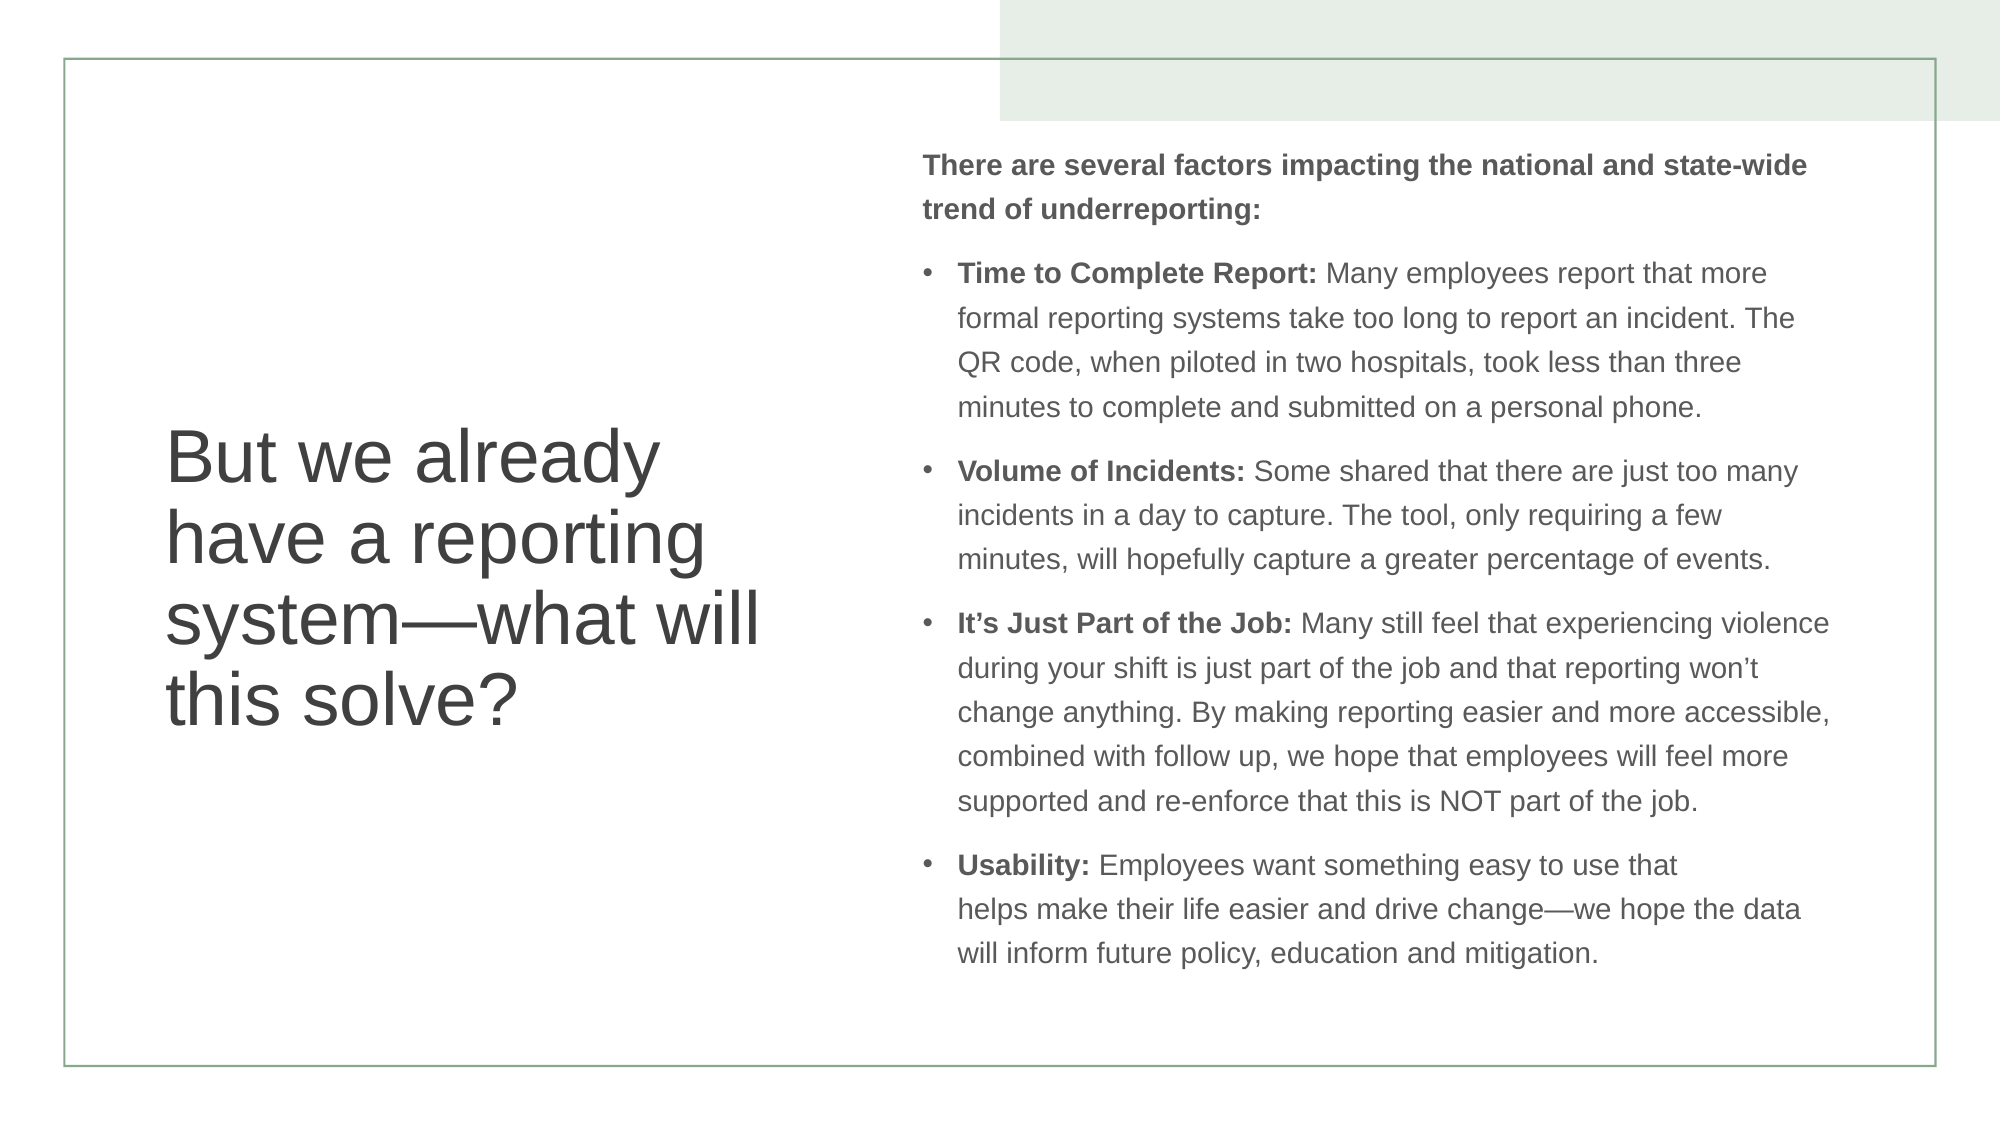

There are several factors impacting the national and state-wide trend of underreporting:
Time to Complete Report: Many employees report that more formal reporting systems take too long to report an incident. The QR code, when piloted in two hospitals, took less than three minutes to complete and submitted on a personal phone.
Volume of Incidents: Some shared that there are just too many incidents in a day to capture. The tool, only requiring a few minutes, will hopefully capture a greater percentage of events.
It’s Just Part of the Job: Many still feel that experiencing violence during your shift is just part of the job and that reporting won’t change anything. By making reporting easier and more accessible, combined with follow up, we hope that employees will feel more supported and re-enforce that this is NOT part of the job.
Usability: Employees want something easy to use that helps make their life easier and drive change—we hope the data will inform future policy, education and mitigation.
# But we already have a reporting system—what will this solve?